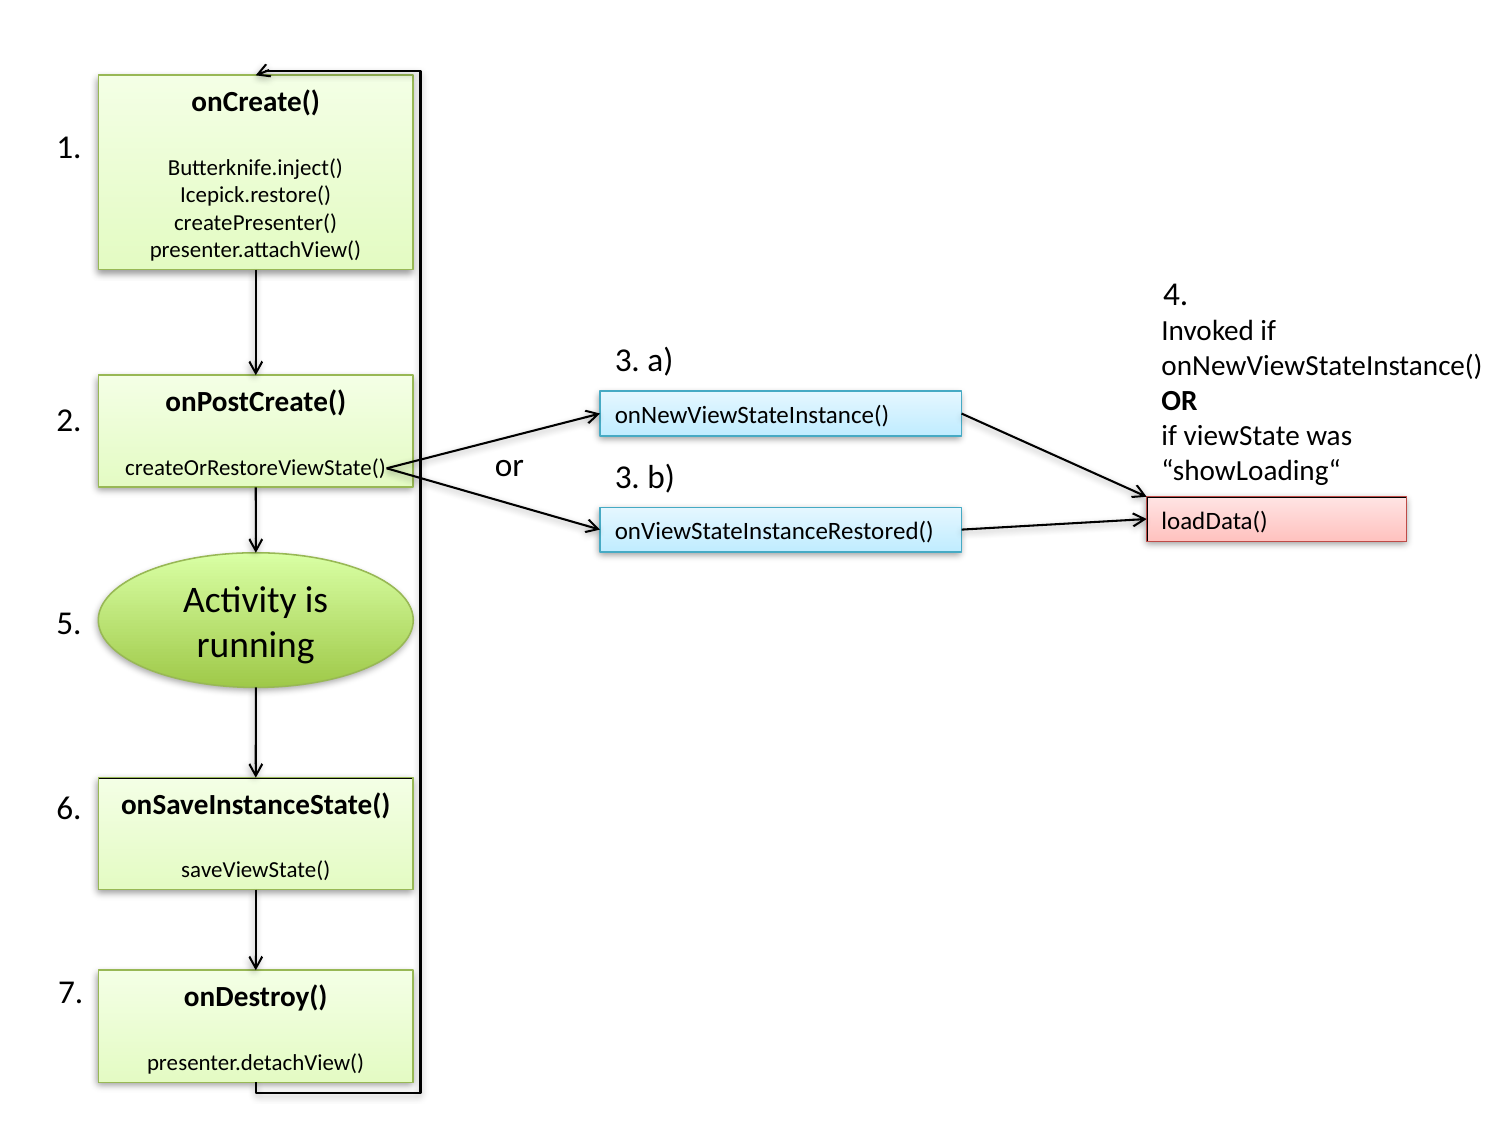

onCreate()
Butterknife.inject() Icepick.restore()
createPresenter()
presenter.attachView()
1.
4.
Invoked if onNewViewStateInstance() OR
if viewState was “showLoading“
3. a)
onPostCreate()
createOrRestoreViewState()
2.
onNewViewStateInstance()
or
3. b)
loadData()
onViewStateInstanceRestored()
Activity is running
5.
onSaveInstanceState()
saveViewState()
6.
7.
onDestroy()
presenter.detachView()